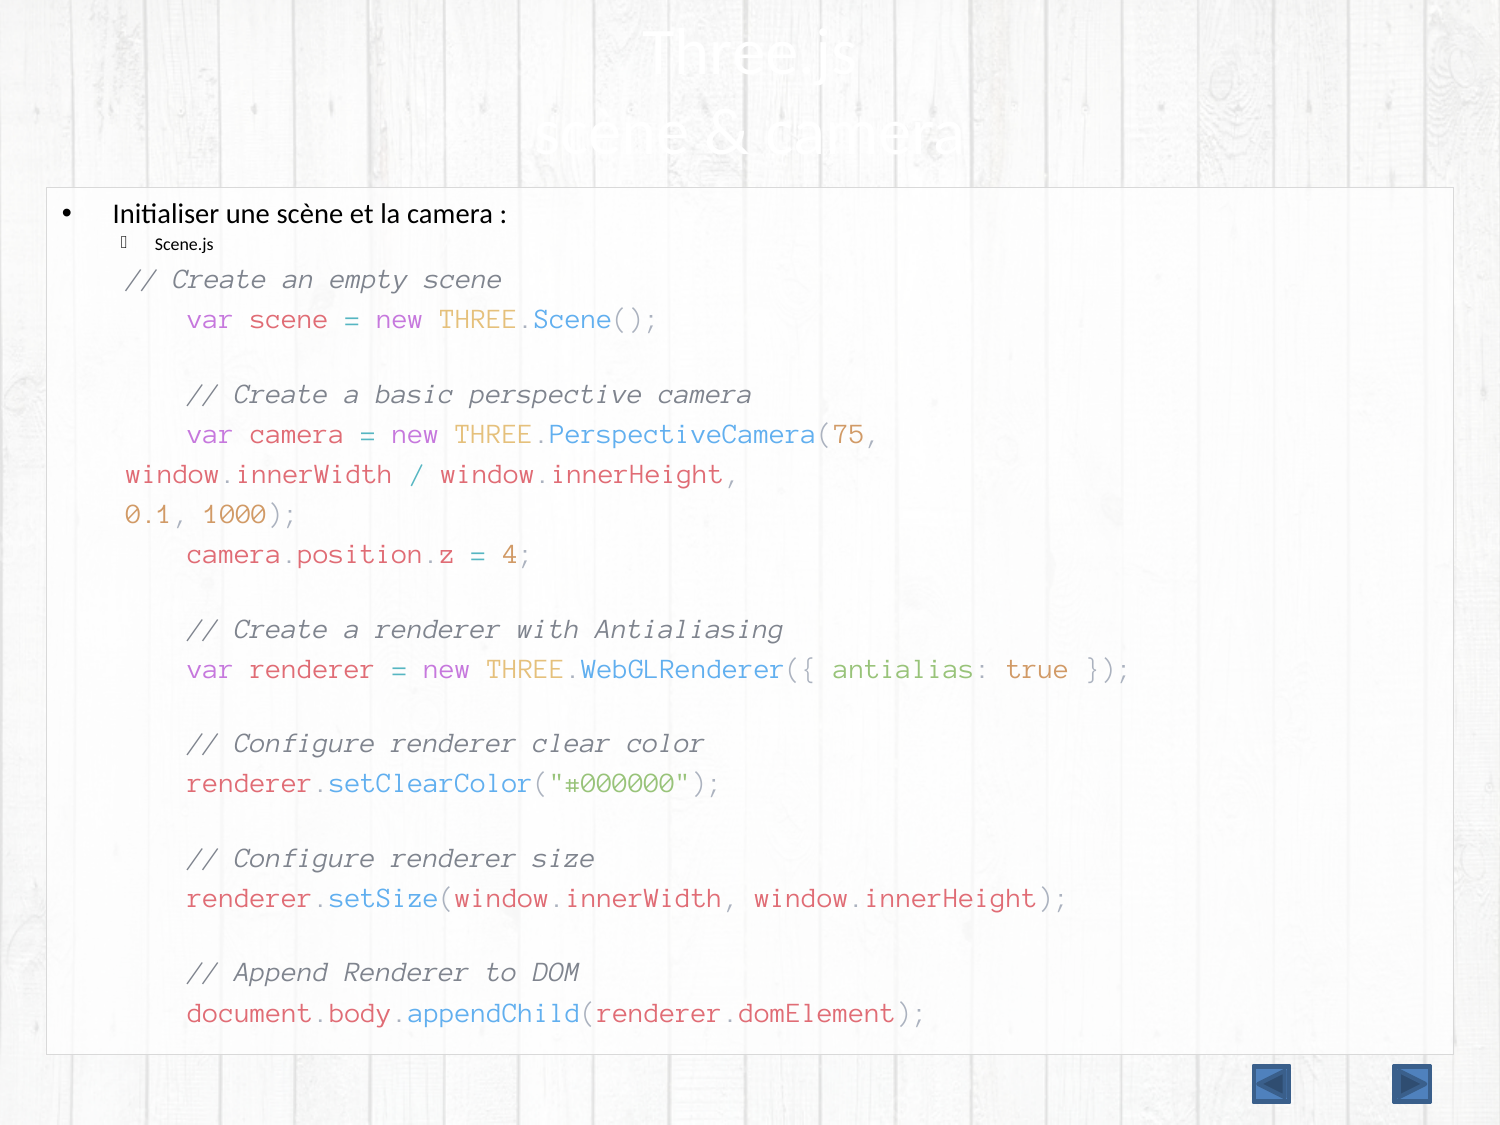

# Three.js scène & camera
Initialiser une scène et la camera :
Scene.js
 	// Create an empty scene
        var scene = new THREE.Scene();
        // Create a basic perspective camera
        var camera = new THREE.PerspectiveCamera(75,
			window.innerWidth / window.innerHeight,
			0.1, 1000);
        camera.position.z = 4;
        // Create a renderer with Antialiasing
        var renderer = new THREE.WebGLRenderer({ antialias: true });
        // Configure renderer clear color
        renderer.setClearColor("#000000");
        // Configure renderer size
        renderer.setSize(window.innerWidth, window.innerHeight);
        // Append Renderer to DOM
        document.body.appendChild(renderer.domElement);